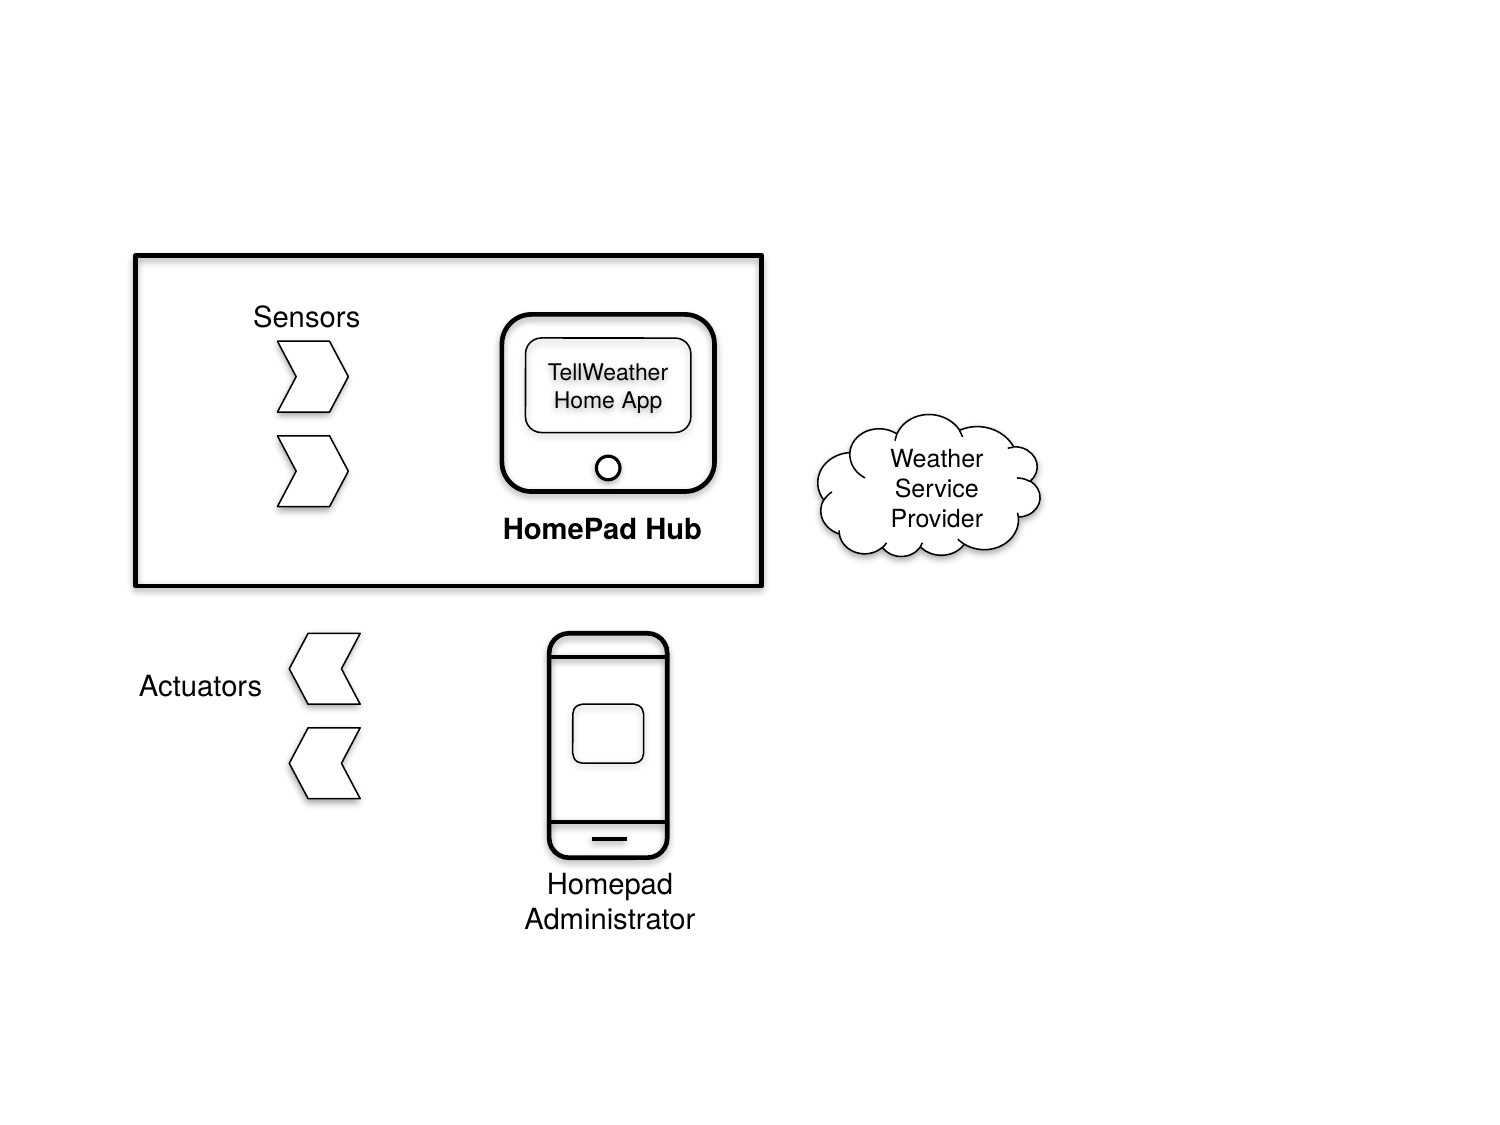

Sensors

TellWeather
Home App

Weather Service Provider

HomePad Hub

Actuators

Homepad Administrator